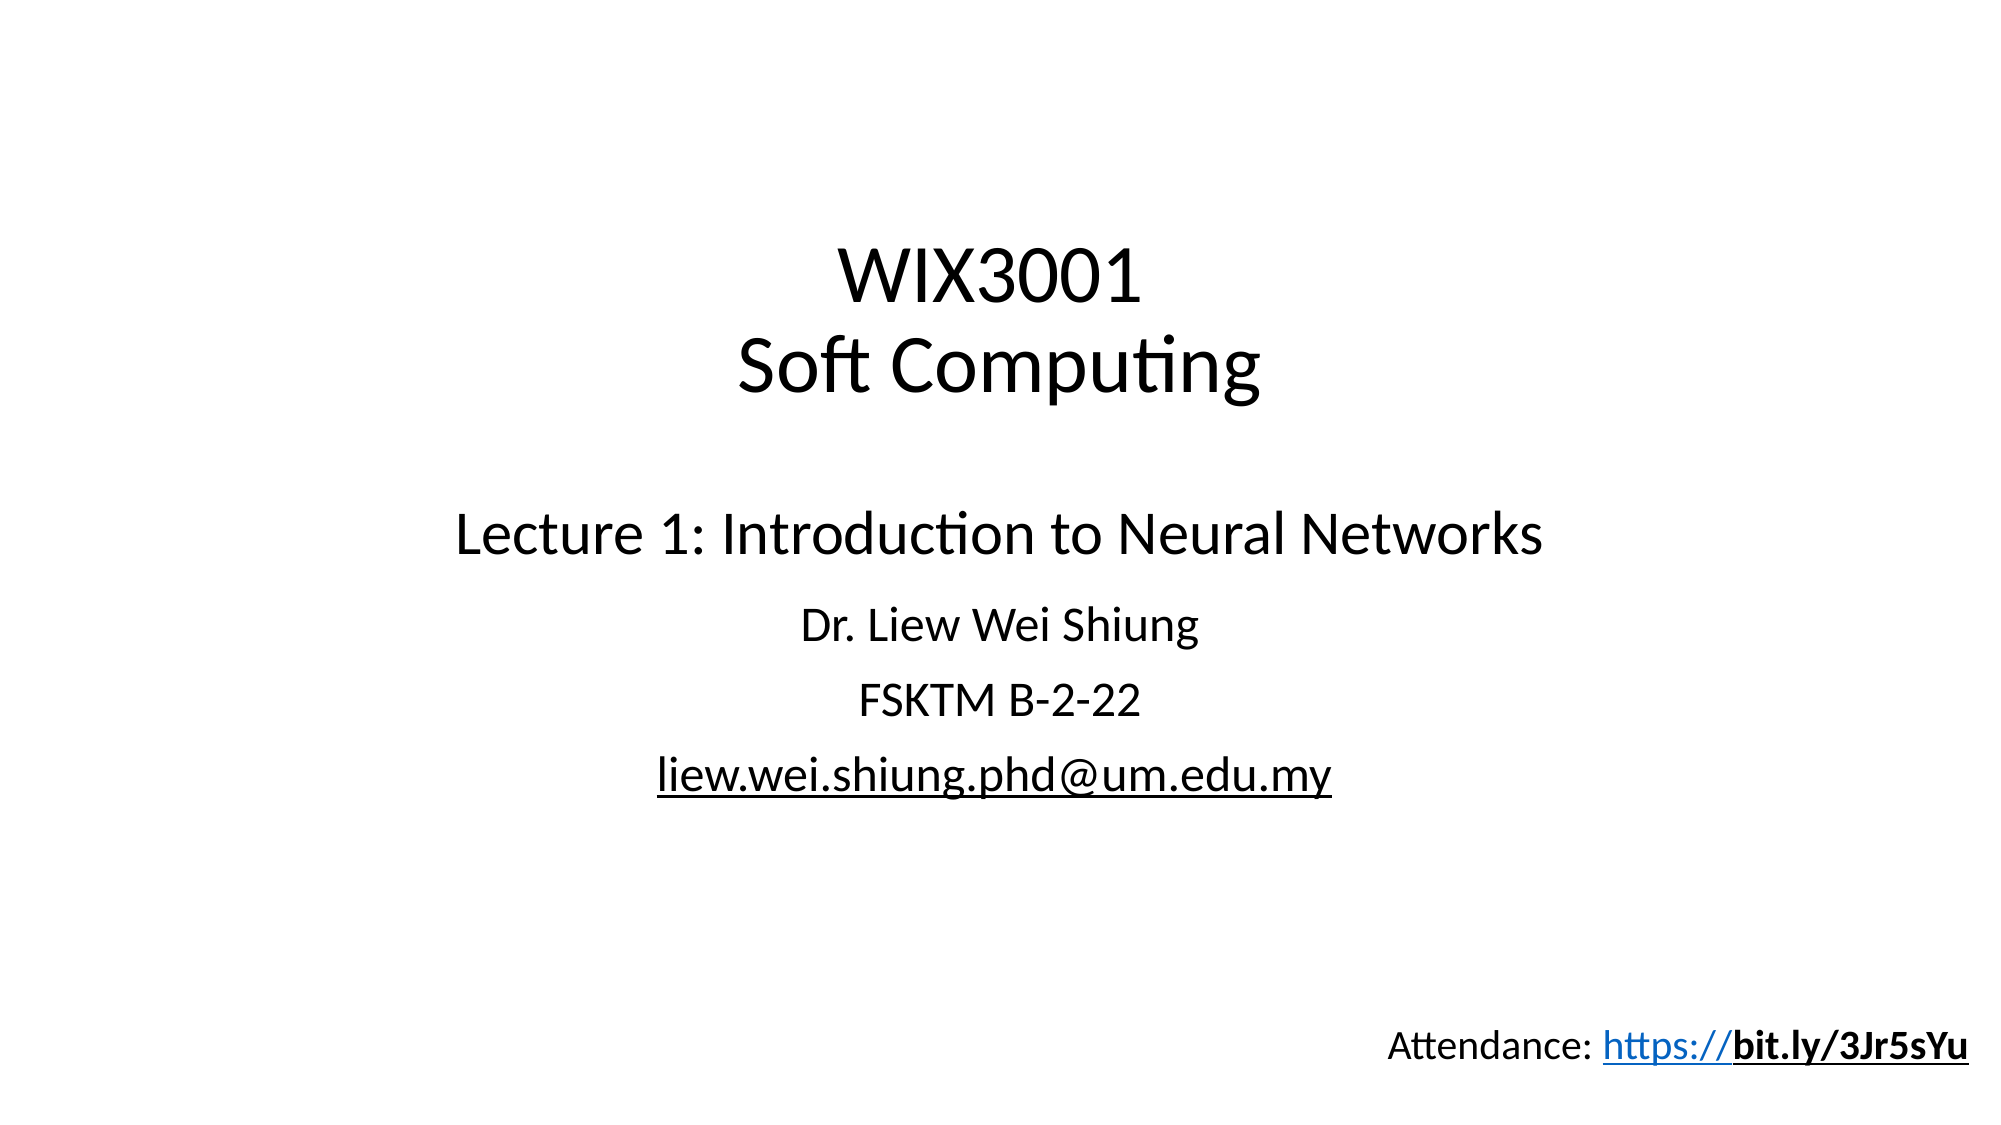

# WIX3001 Soft Computing Lecture 1: Introduction to Neural Networks
Dr. Liew Wei Shiung
FSKTM B-2-22
liew.wei.shiung.phd@um.edu.my
Attendance: https://bit.ly/3Jr5sYu